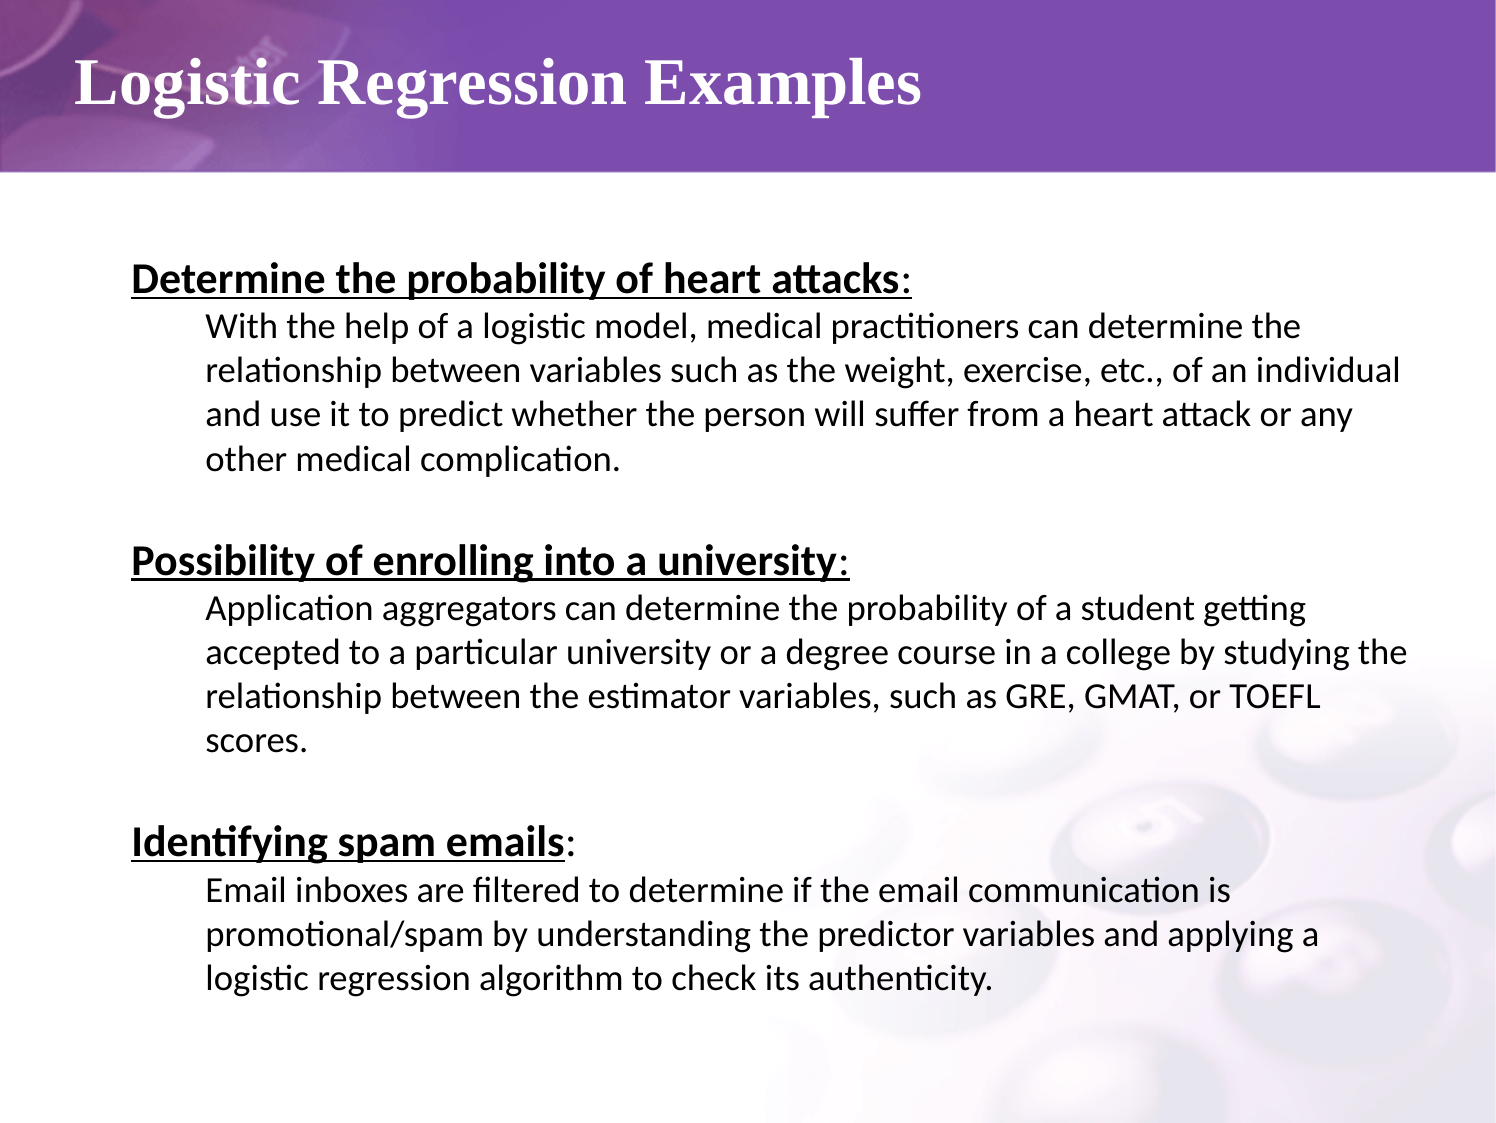

# Logistic Regression Examples
Determine the probability of heart attacks:
	With the help of a logistic model, medical practitioners can determine the relationship between variables such as the weight, exercise, etc., of an individual and use it to predict whether the person will suffer from a heart attack or any other medical complication.

Possibility of enrolling into a university:
	Application aggregators can determine the probability of a student getting accepted to a particular university or a degree course in a college by studying the relationship between the estimator variables, such as GRE, GMAT, or TOEFL scores.

Identifying spam emails:
	Email inboxes are filtered to determine if the email communication is promotional/spam by understanding the predictor variables and applying a logistic regression algorithm to check its authenticity.